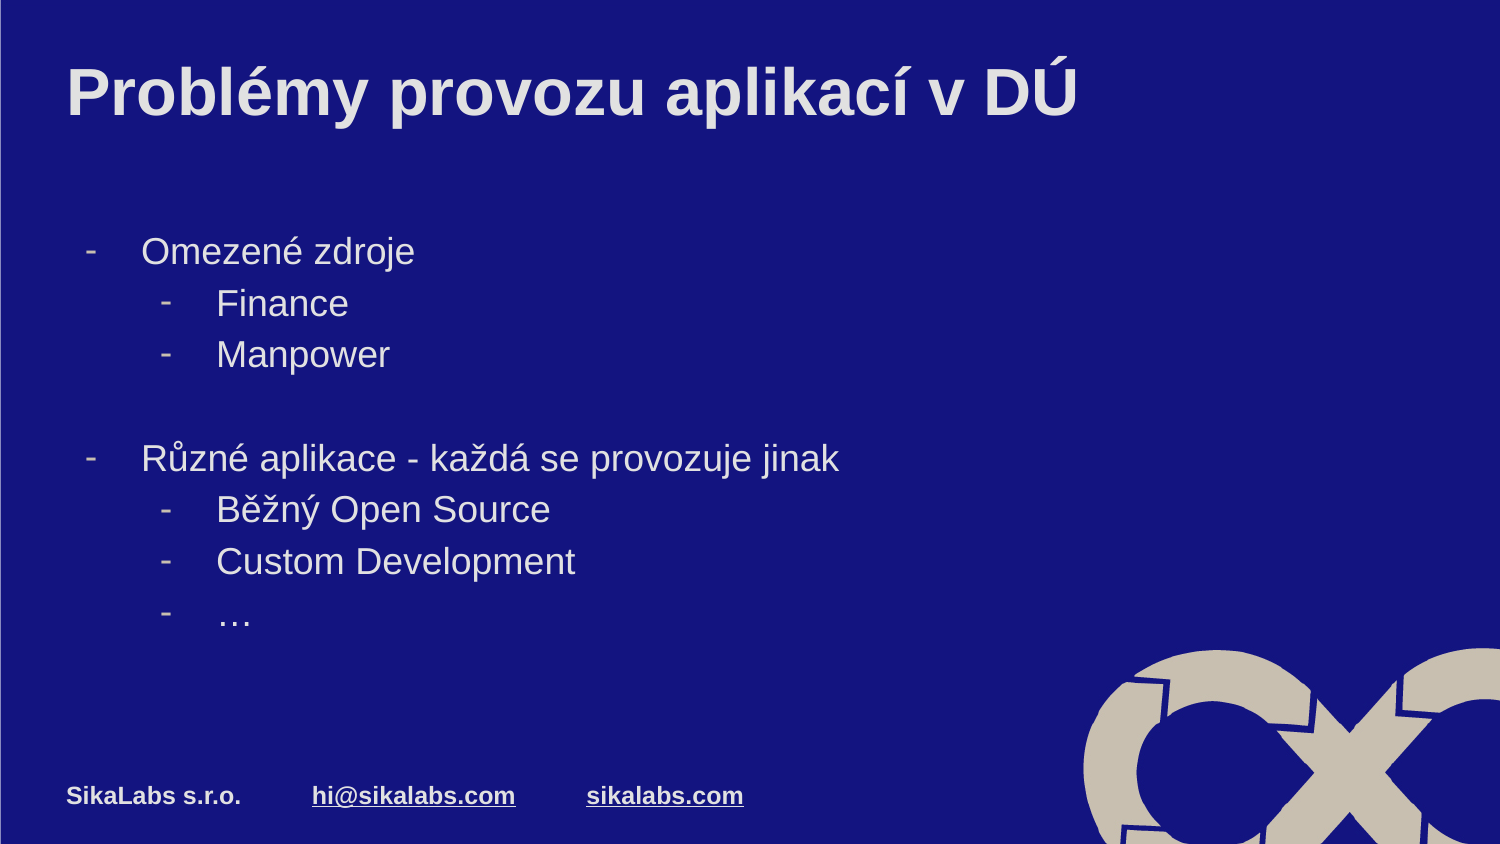

# Problémy provozu aplikací v DÚ
Omezené zdroje
Finance
Manpower
Různé aplikace - každá se provozuje jinak
Běžný Open Source
Custom Development
…